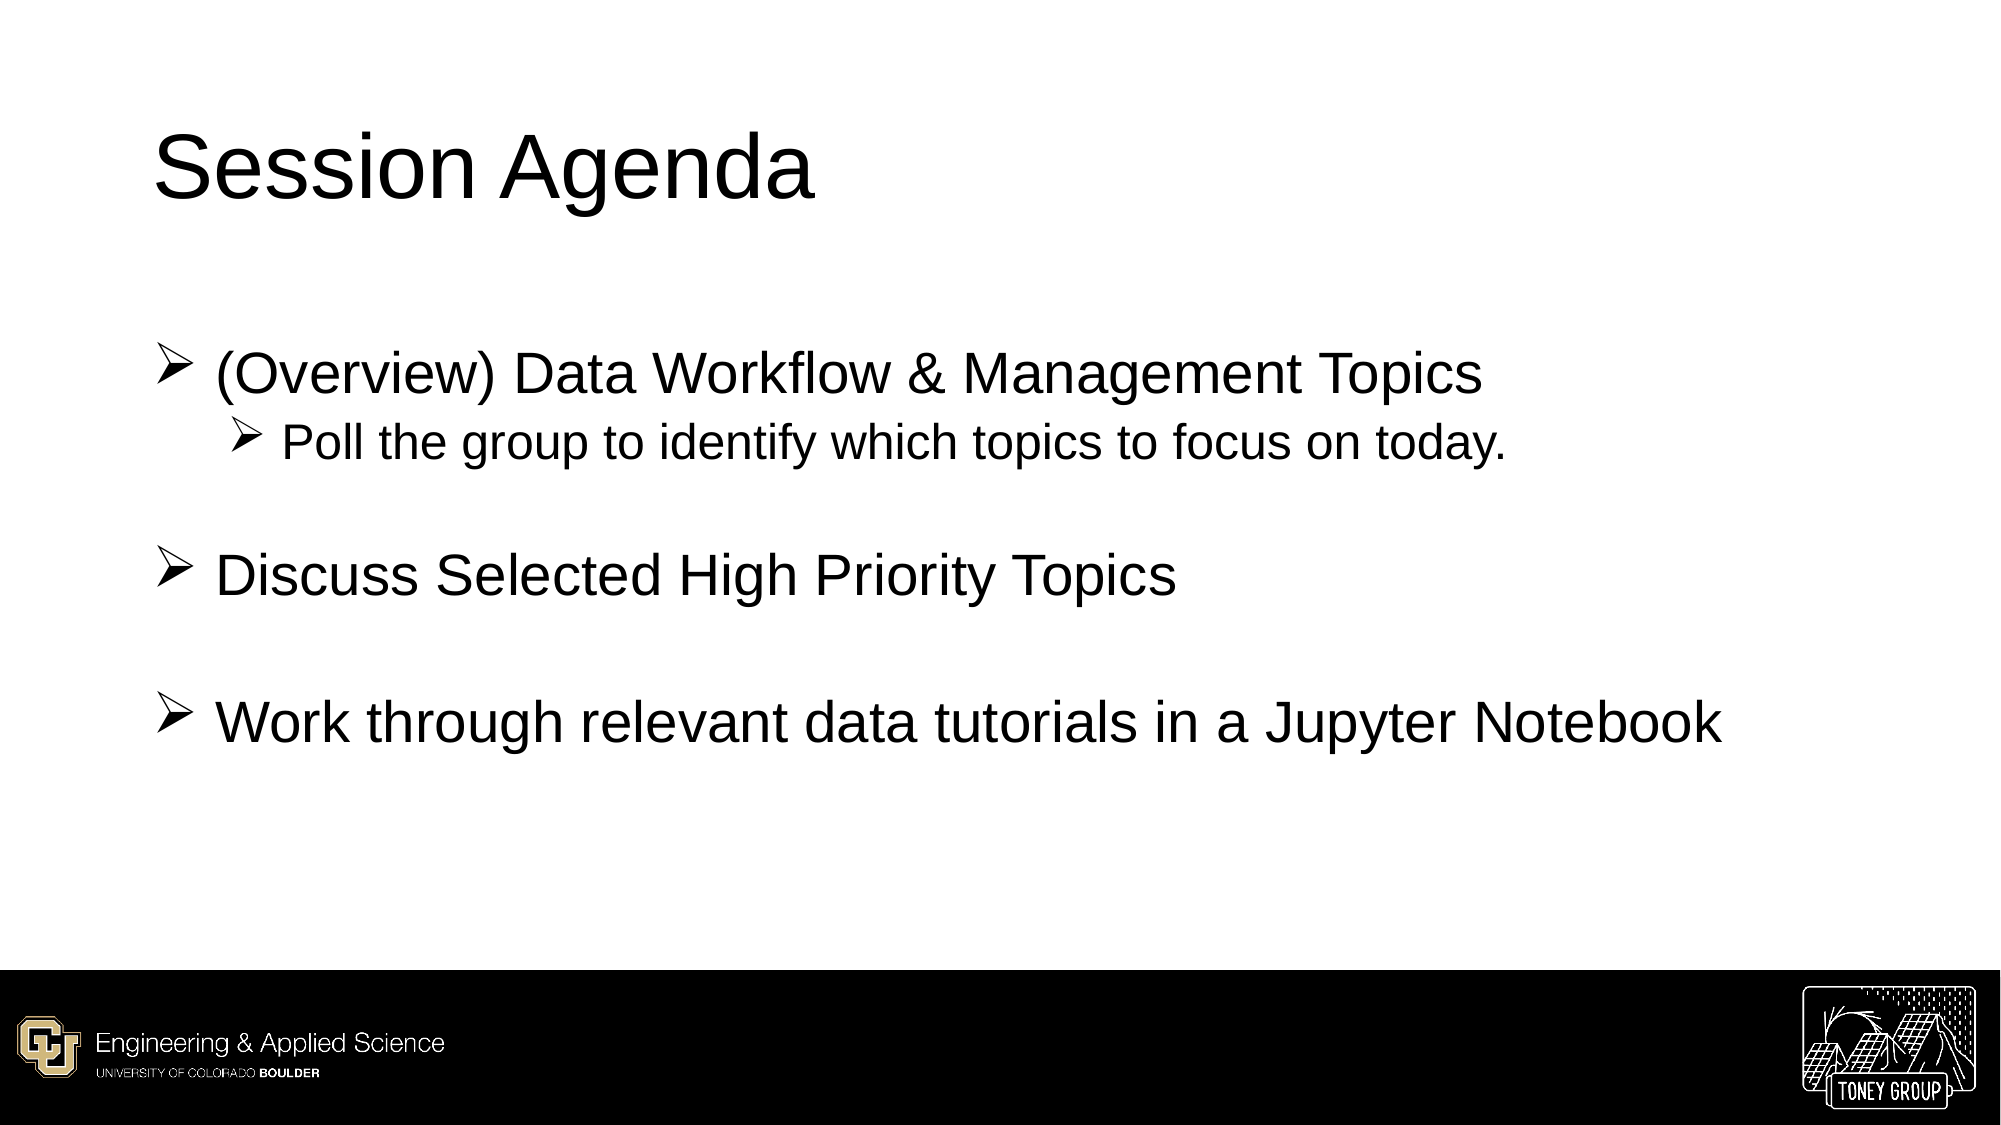

# Session Agenda
 (Overview) Data Workflow & Management Topics
 Poll the group to identify which topics to focus on today.
 Discuss Selected High Priority Topics
 Work through relevant data tutorials in a Jupyter Notebook